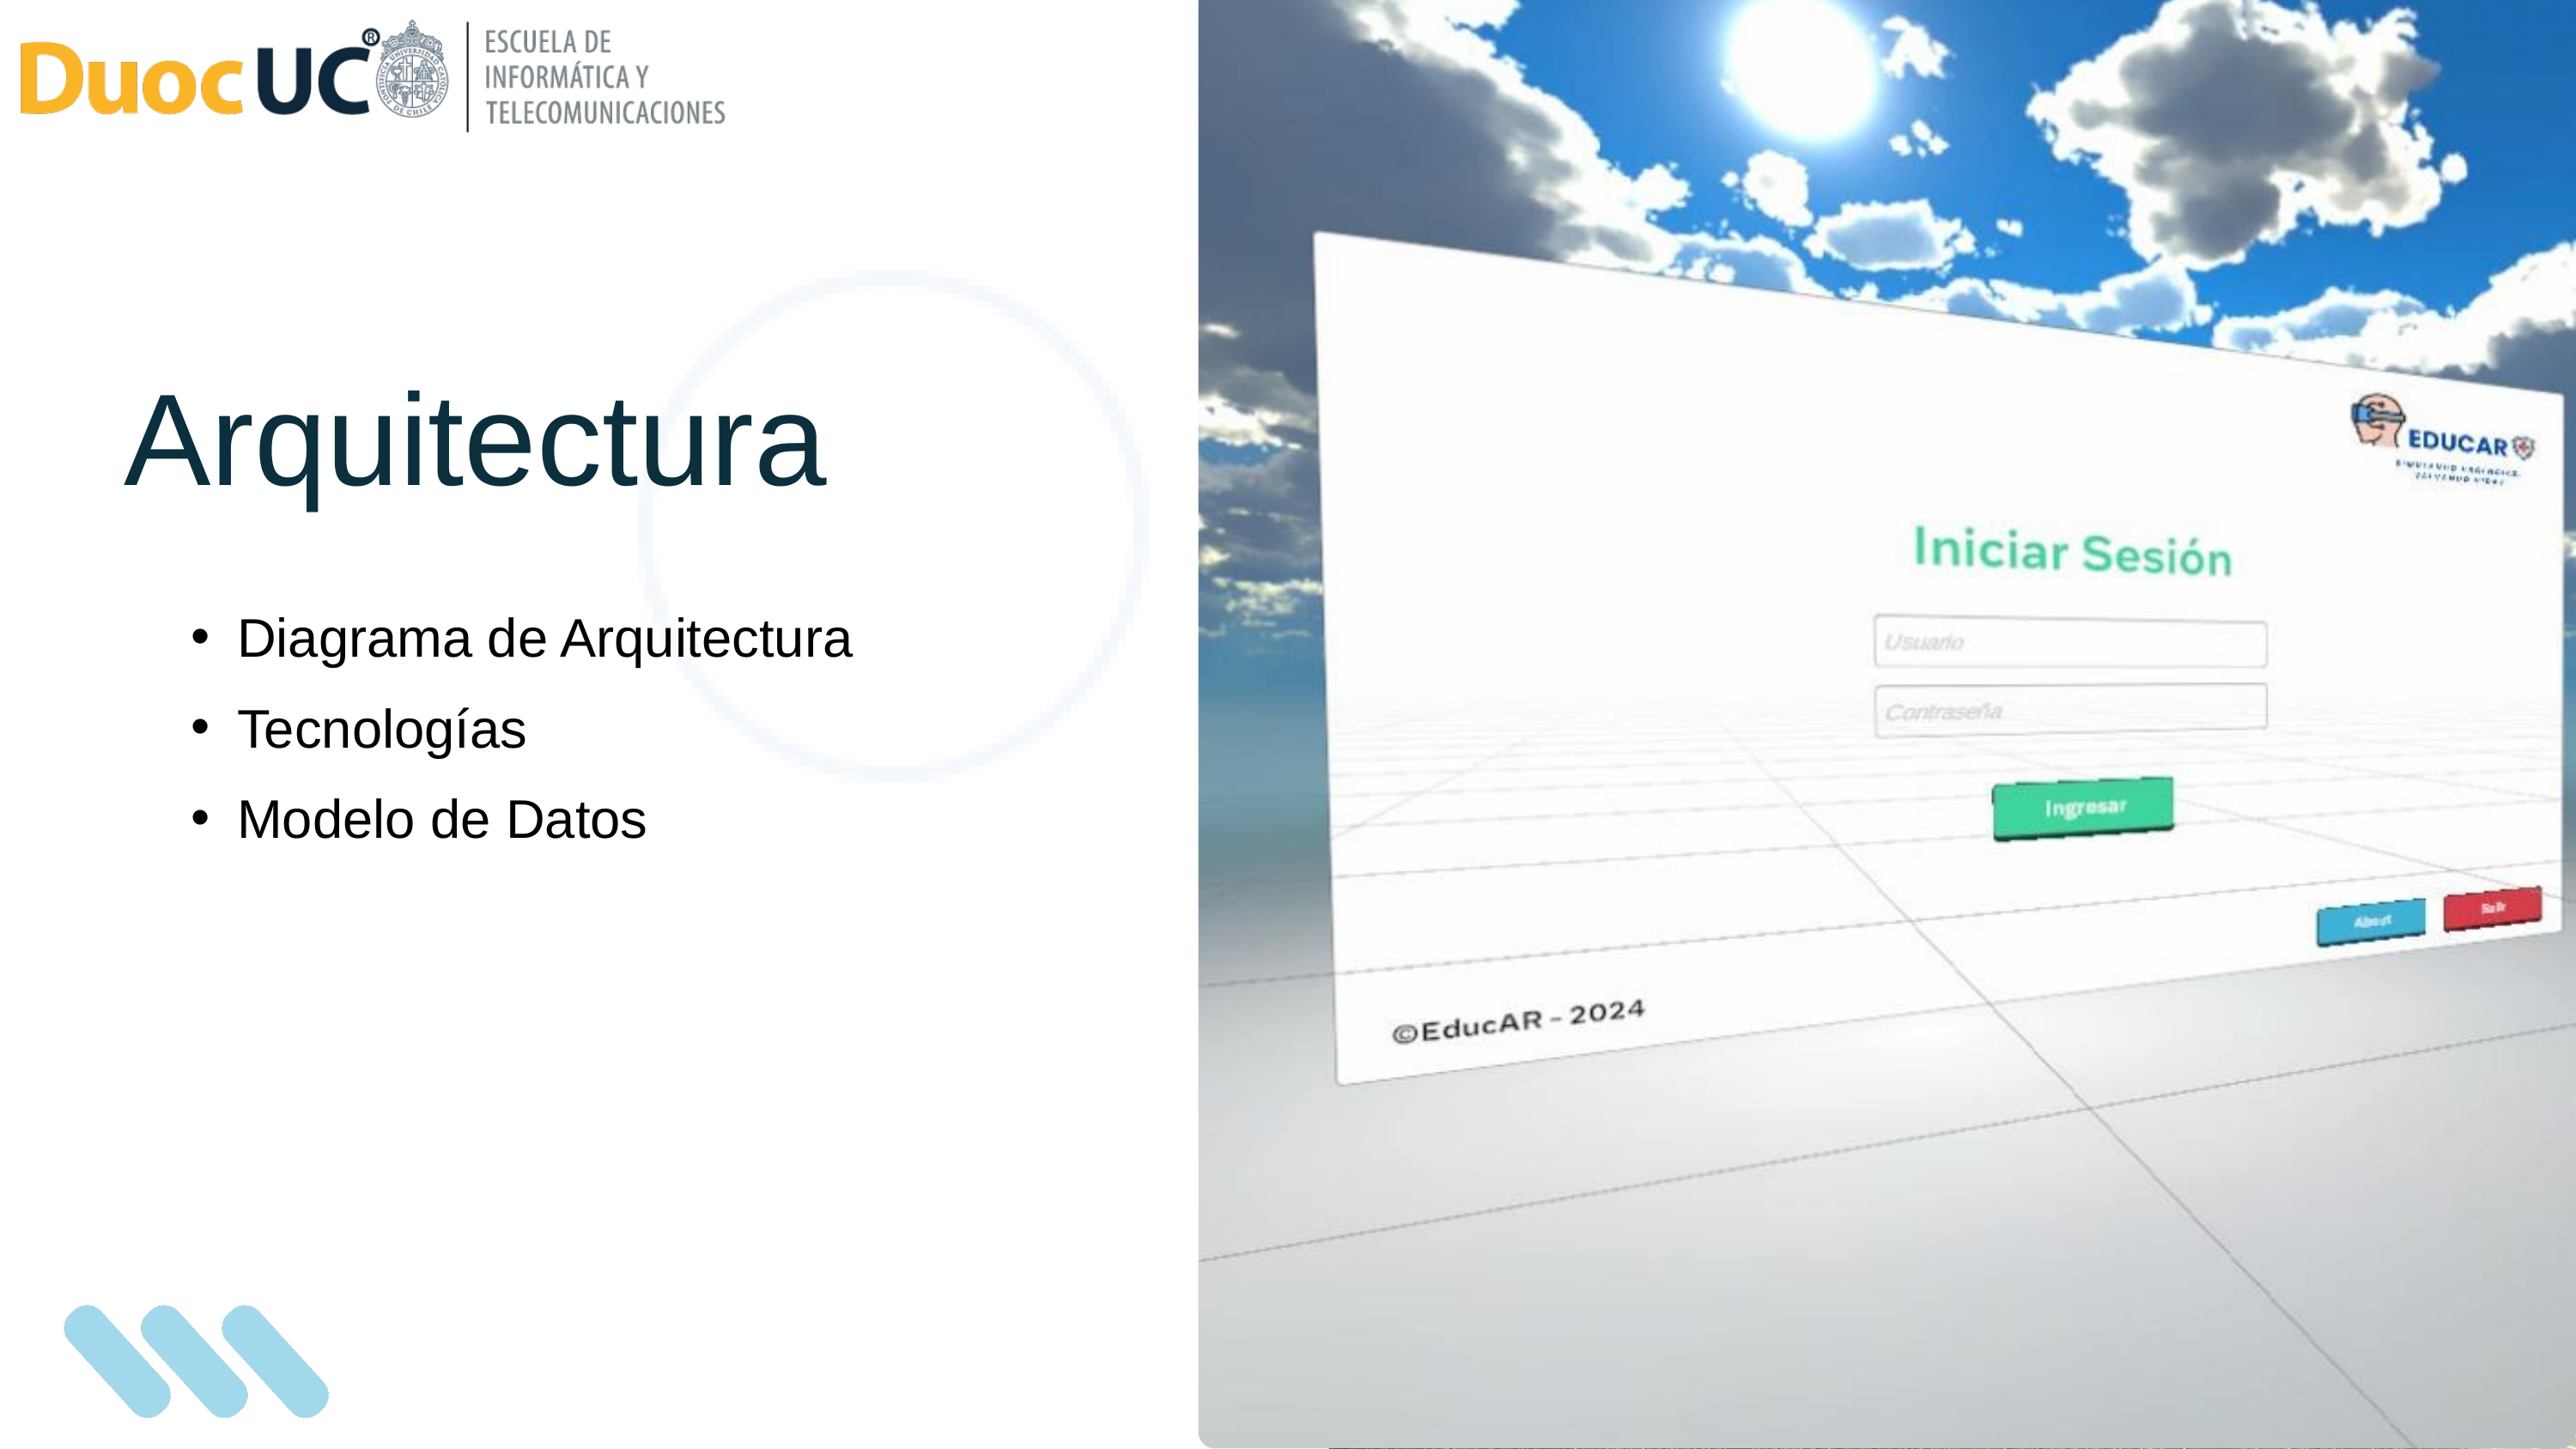

Arquitectura
Diagrama de Arquitectura
Tecnologías
Modelo de Datos